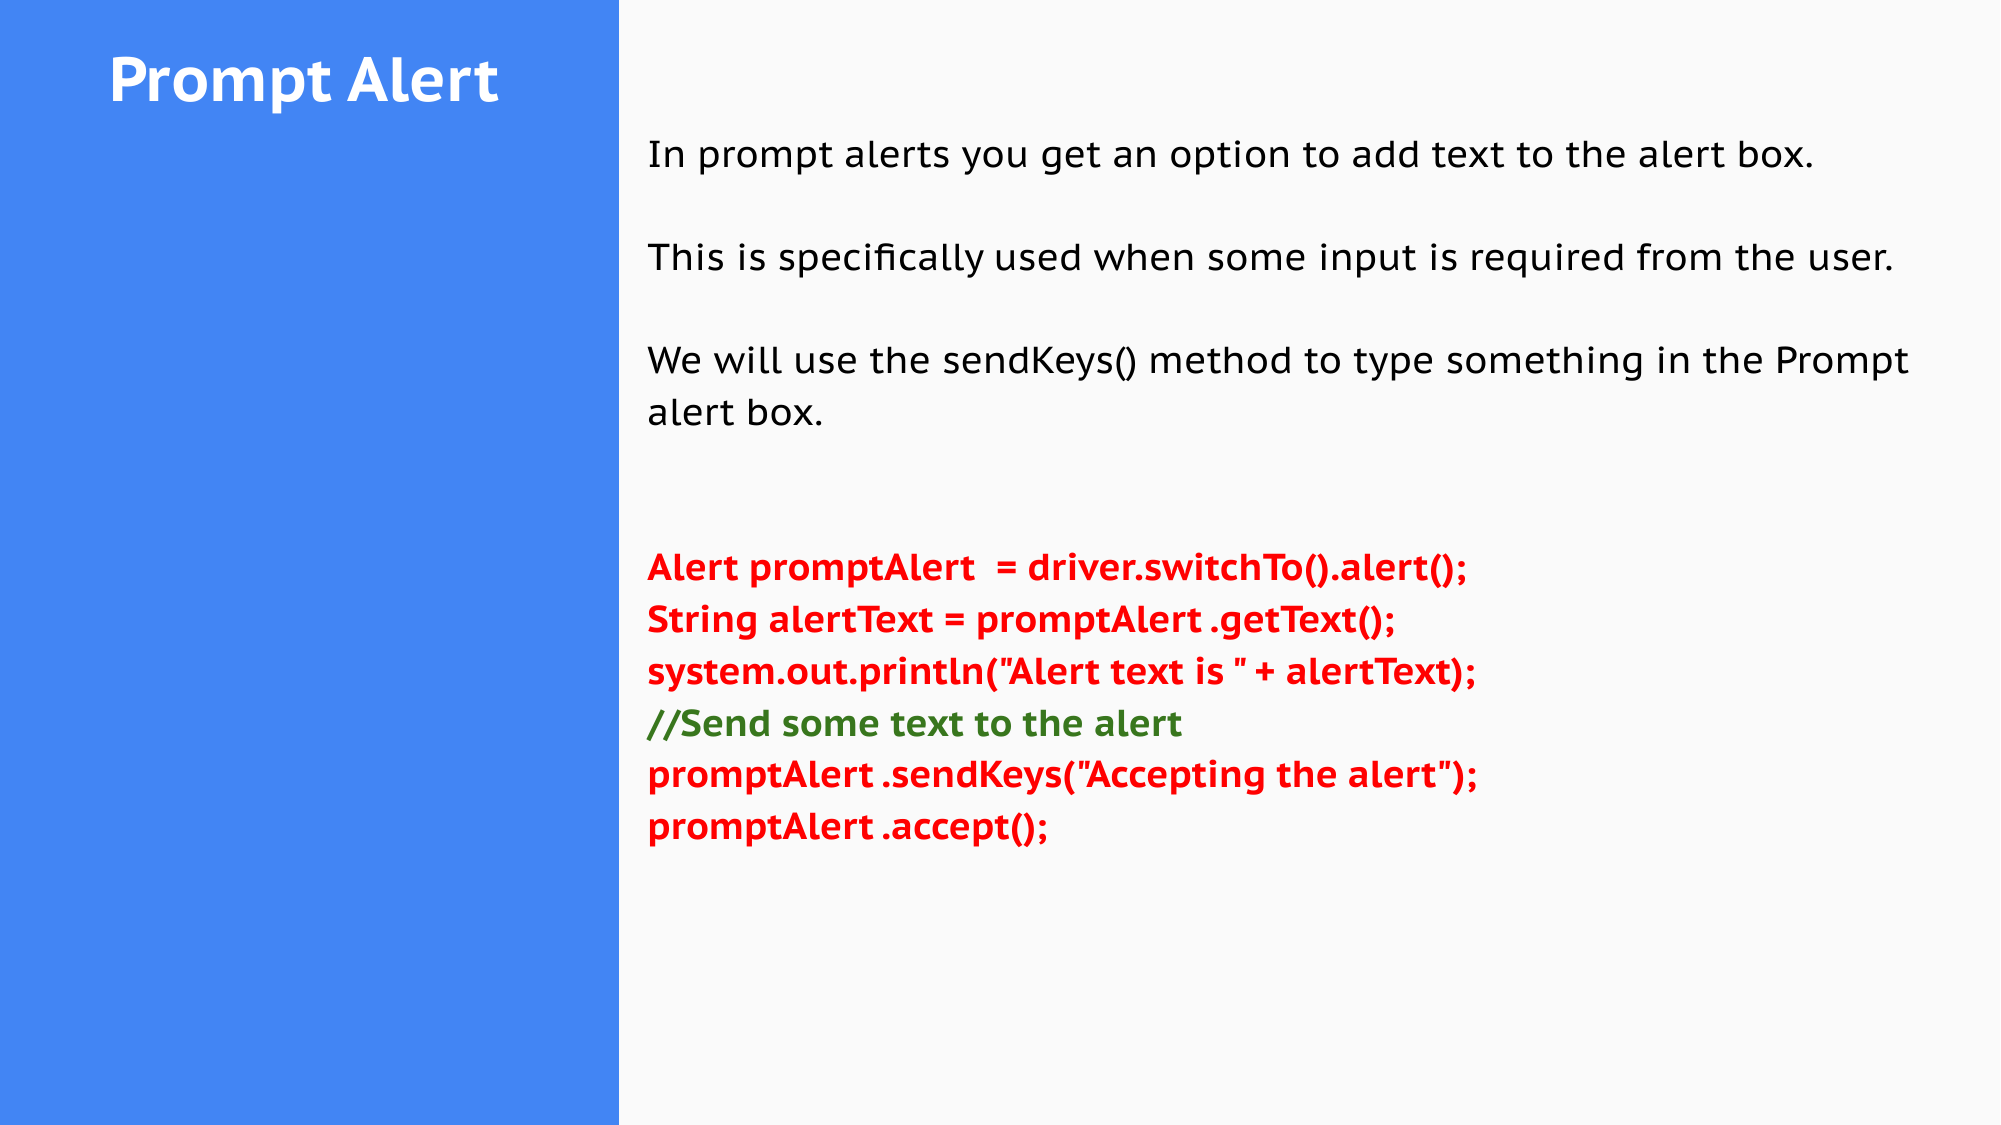

# Prompt Alert
In prompt alerts you get an option to add text to the alert box.

This is specifically used when some input is required from the user.

We will use the sendKeys() method to type something in the Prompt alert box.

Alert promptAlert  = driver.switchTo().alert();
String alertText = promptAlert .getText();
system.out.println("Alert text is " + alertText);
//Send some text to the alert
promptAlert .sendKeys("Accepting the alert");
promptAlert .accept();